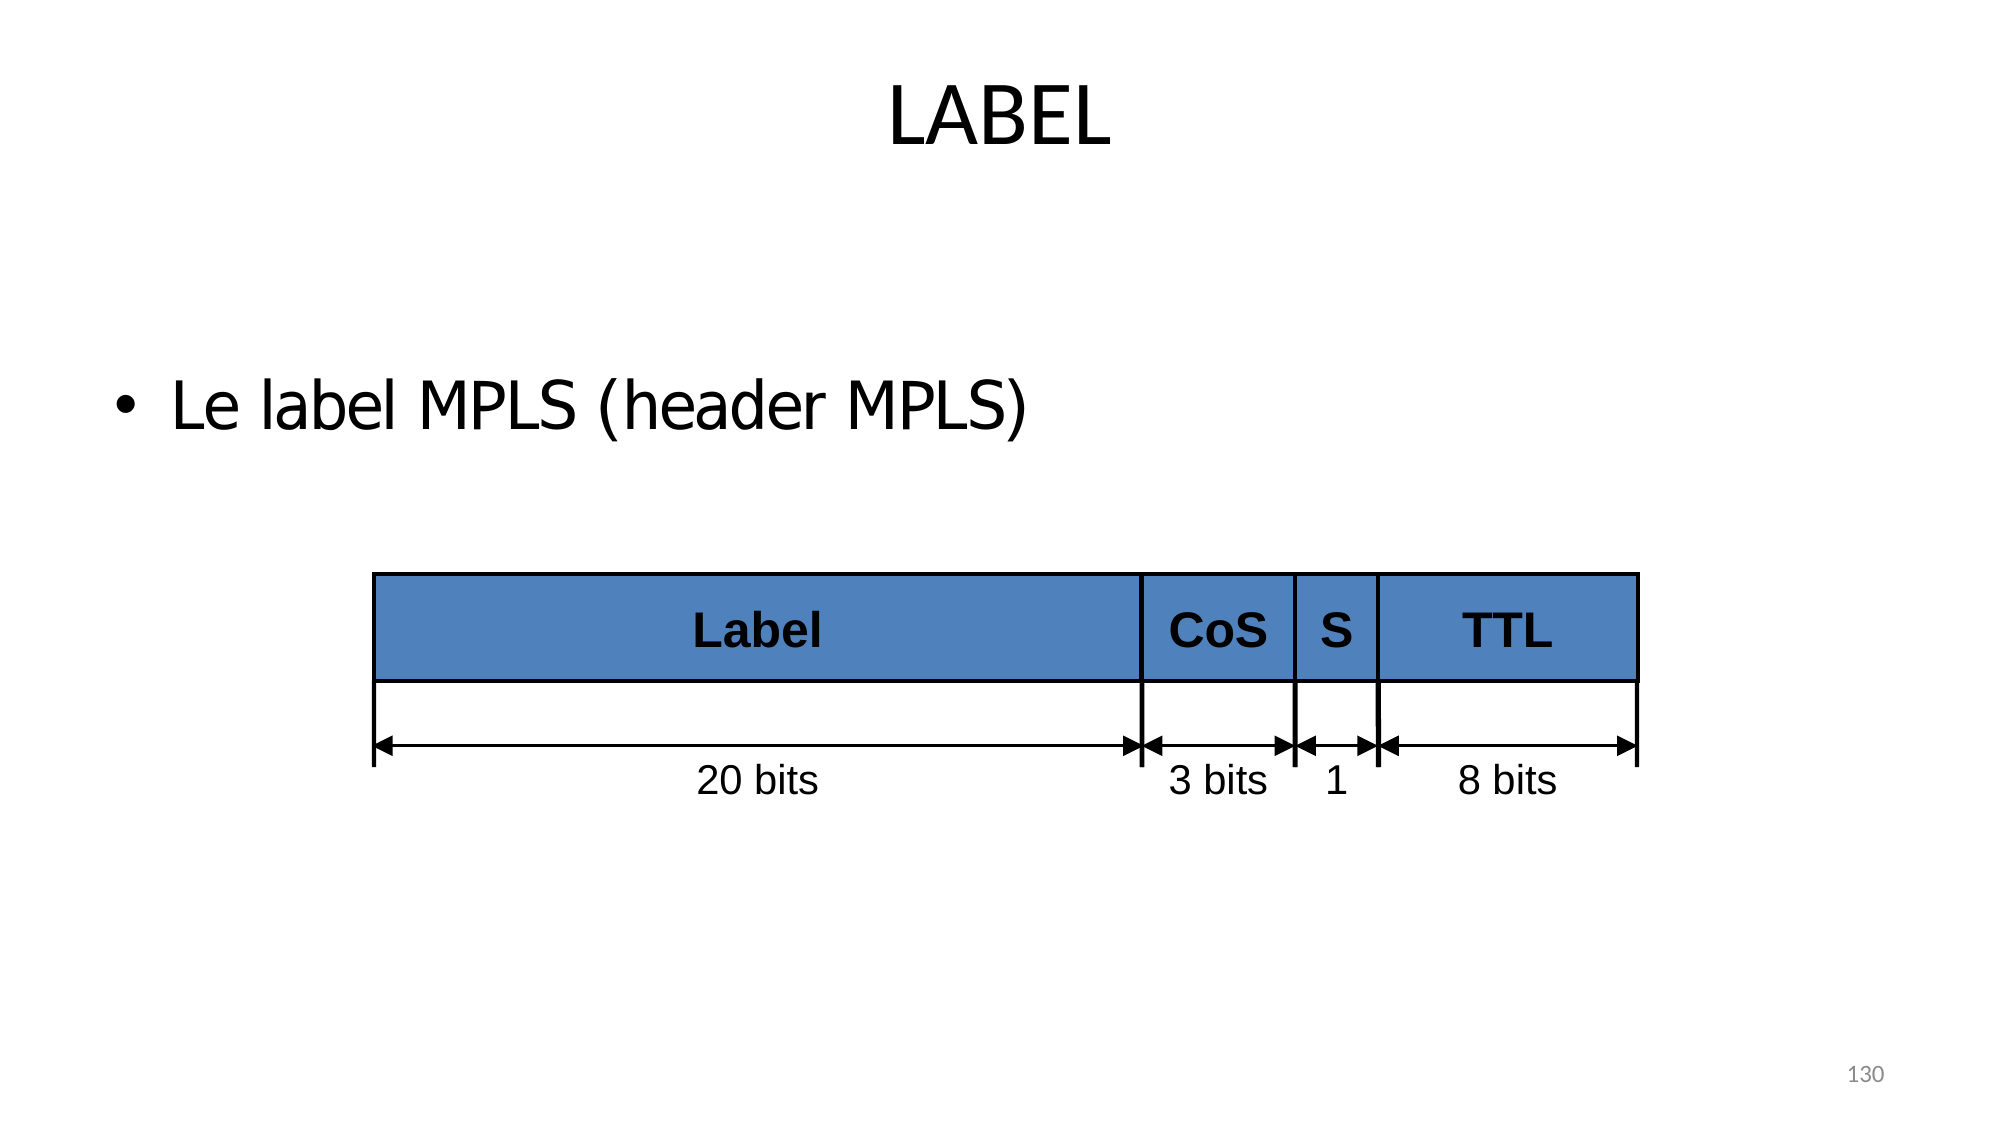

Le label MPLS (header MPLS)

LABEL
Label
CoS
S
TTL

20 bits

3 bits

1

8 bits

130